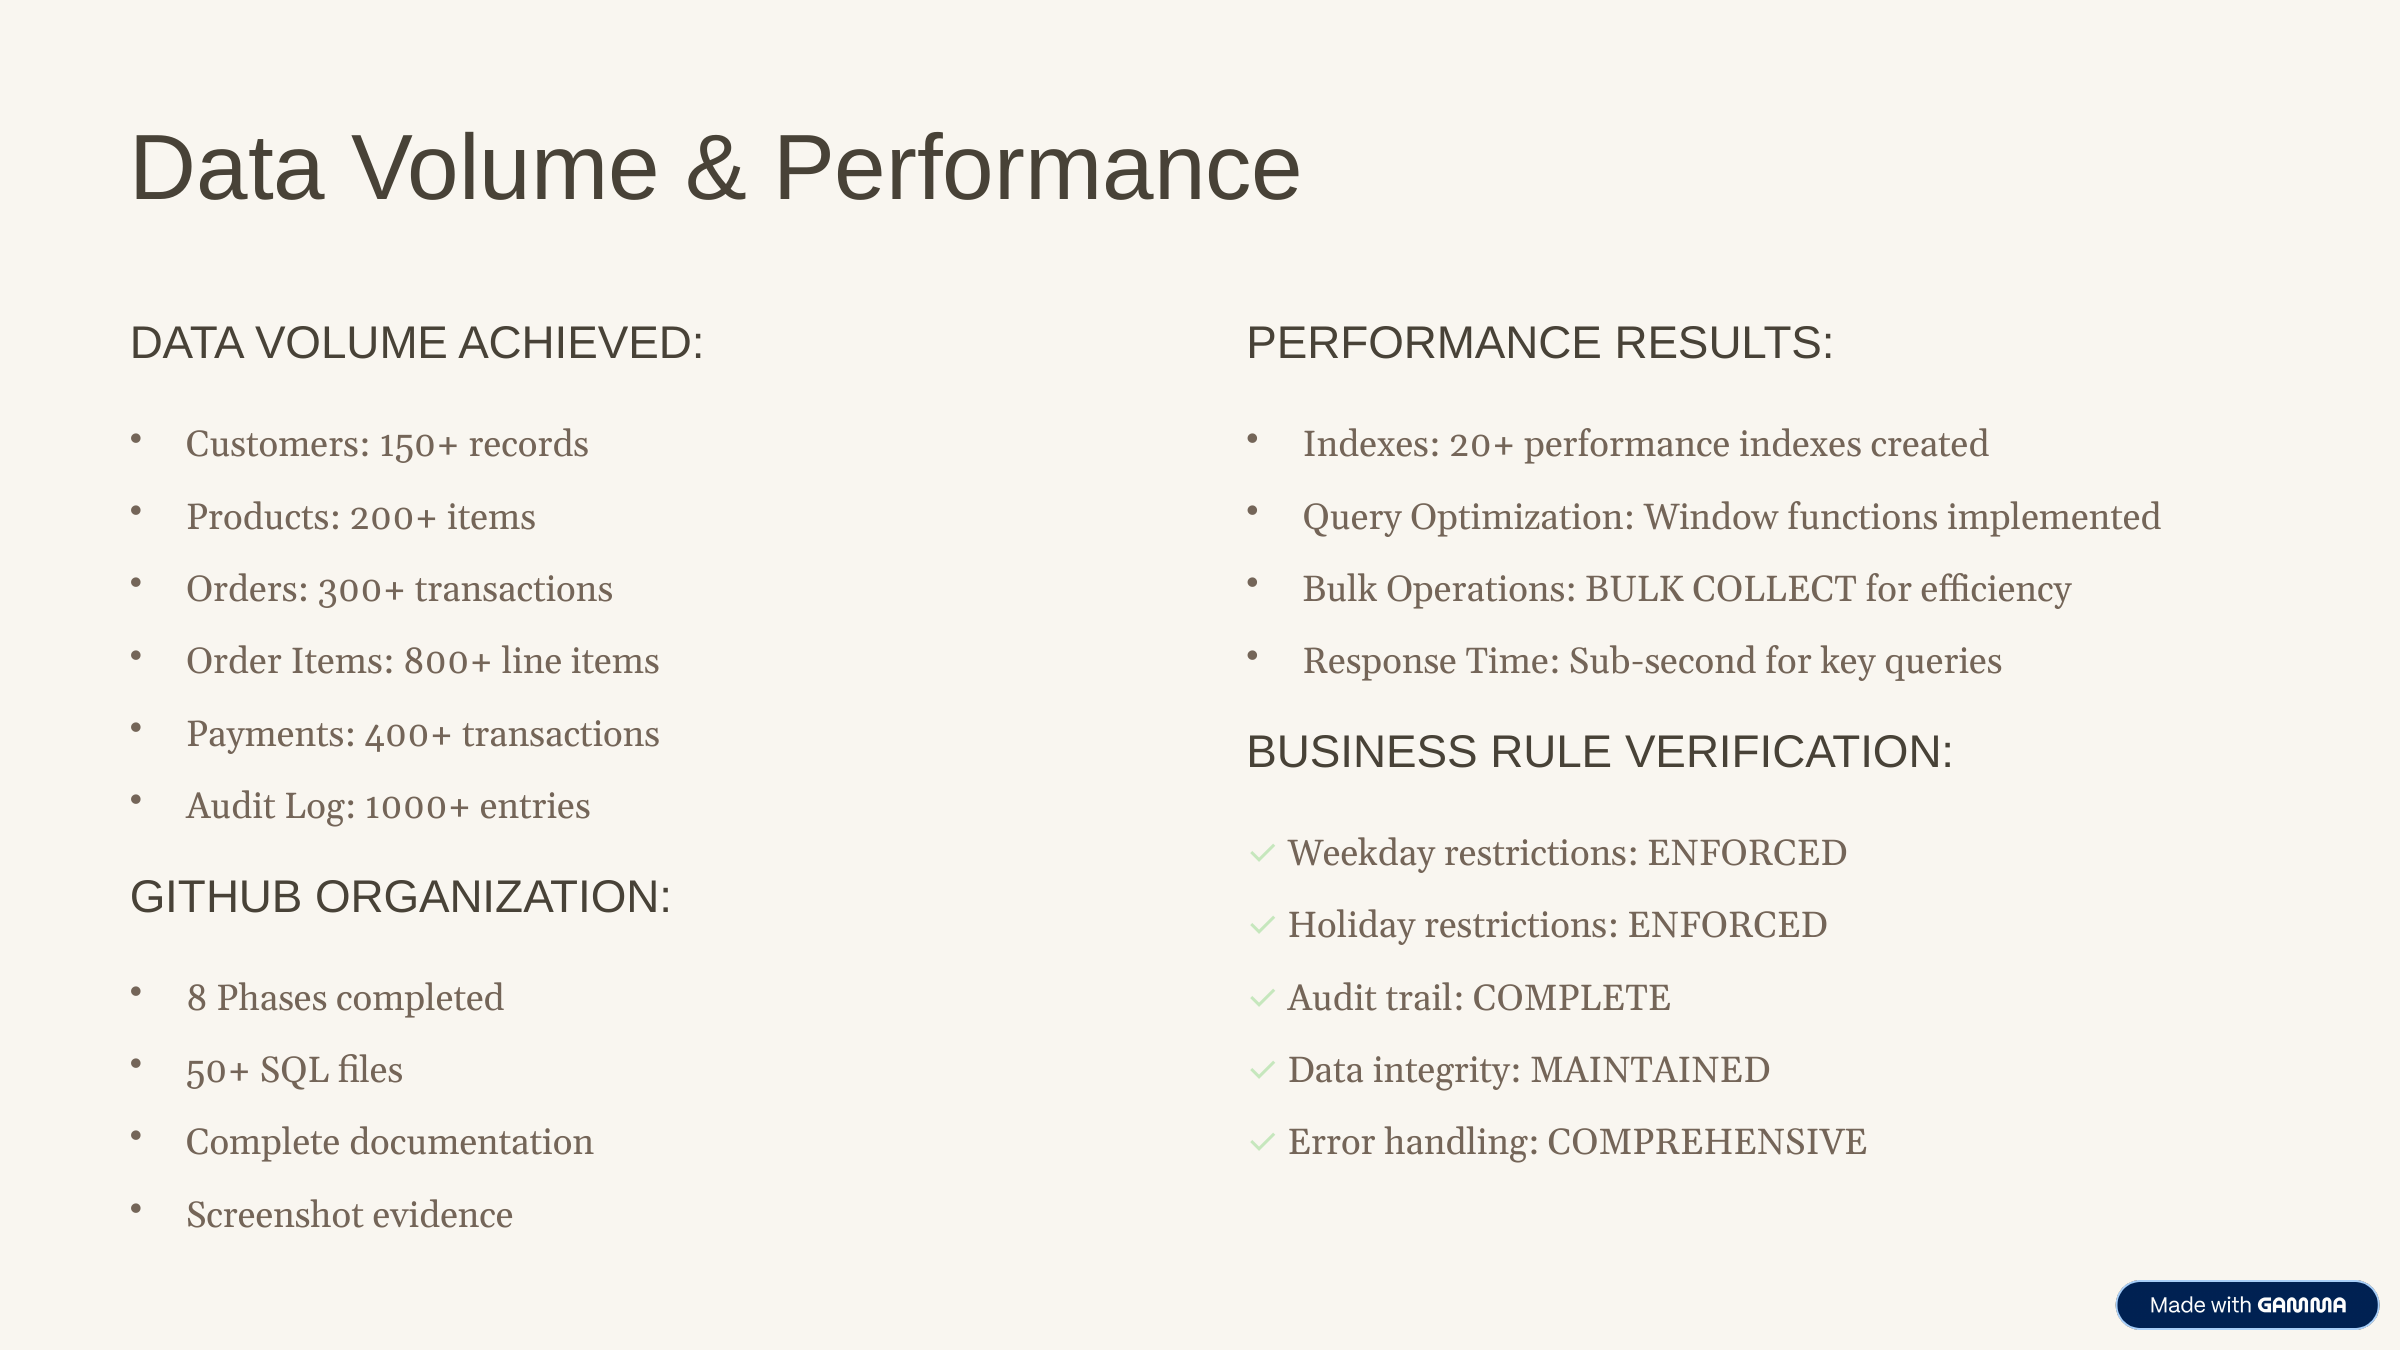

Data Volume & Performance
DATA VOLUME ACHIEVED:
PERFORMANCE RESULTS:
Customers: 150+ records
Indexes: 20+ performance indexes created
Products: 200+ items
Query Optimization: Window functions implemented
Orders: 300+ transactions
Bulk Operations: BULK COLLECT for efficiency
Order Items: 800+ line items
Response Time: Sub-second for key queries
Payments: 400+ transactions
BUSINESS RULE VERIFICATION:
Audit Log: 1000+ entries
✓ Weekday restrictions: ENFORCED
GITHUB ORGANIZATION:
✓ Holiday restrictions: ENFORCED
8 Phases completed
✓ Audit trail: COMPLETE
50+ SQL files
✓ Data integrity: MAINTAINED
Complete documentation
✓ Error handling: COMPREHENSIVE
Screenshot evidence